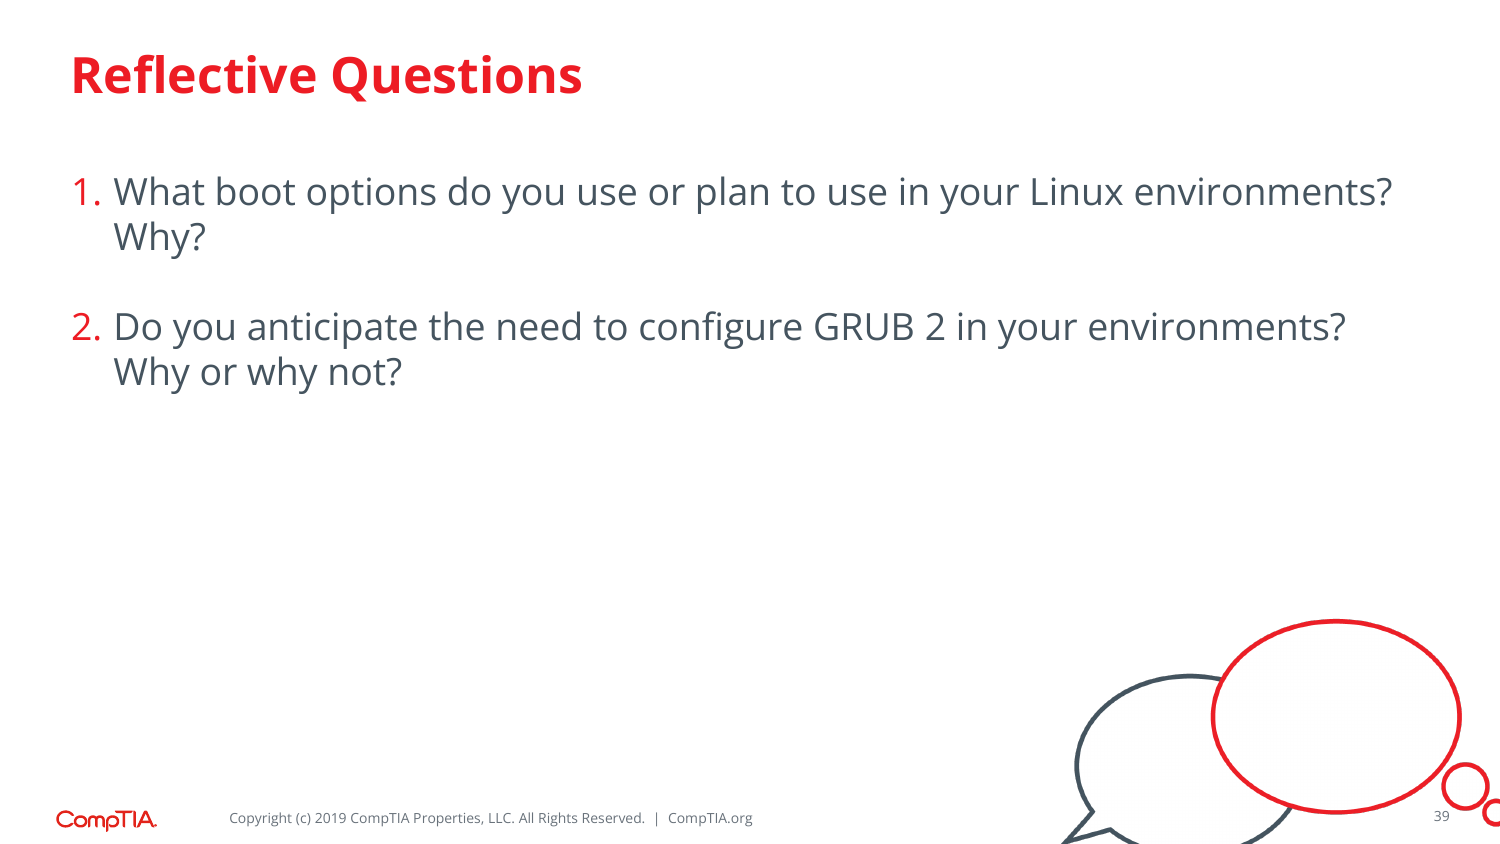

What boot options do you use or plan to use in your Linux environments? Why?
Do you anticipate the need to configure GRUB 2 in your environments? Why or why not?
39